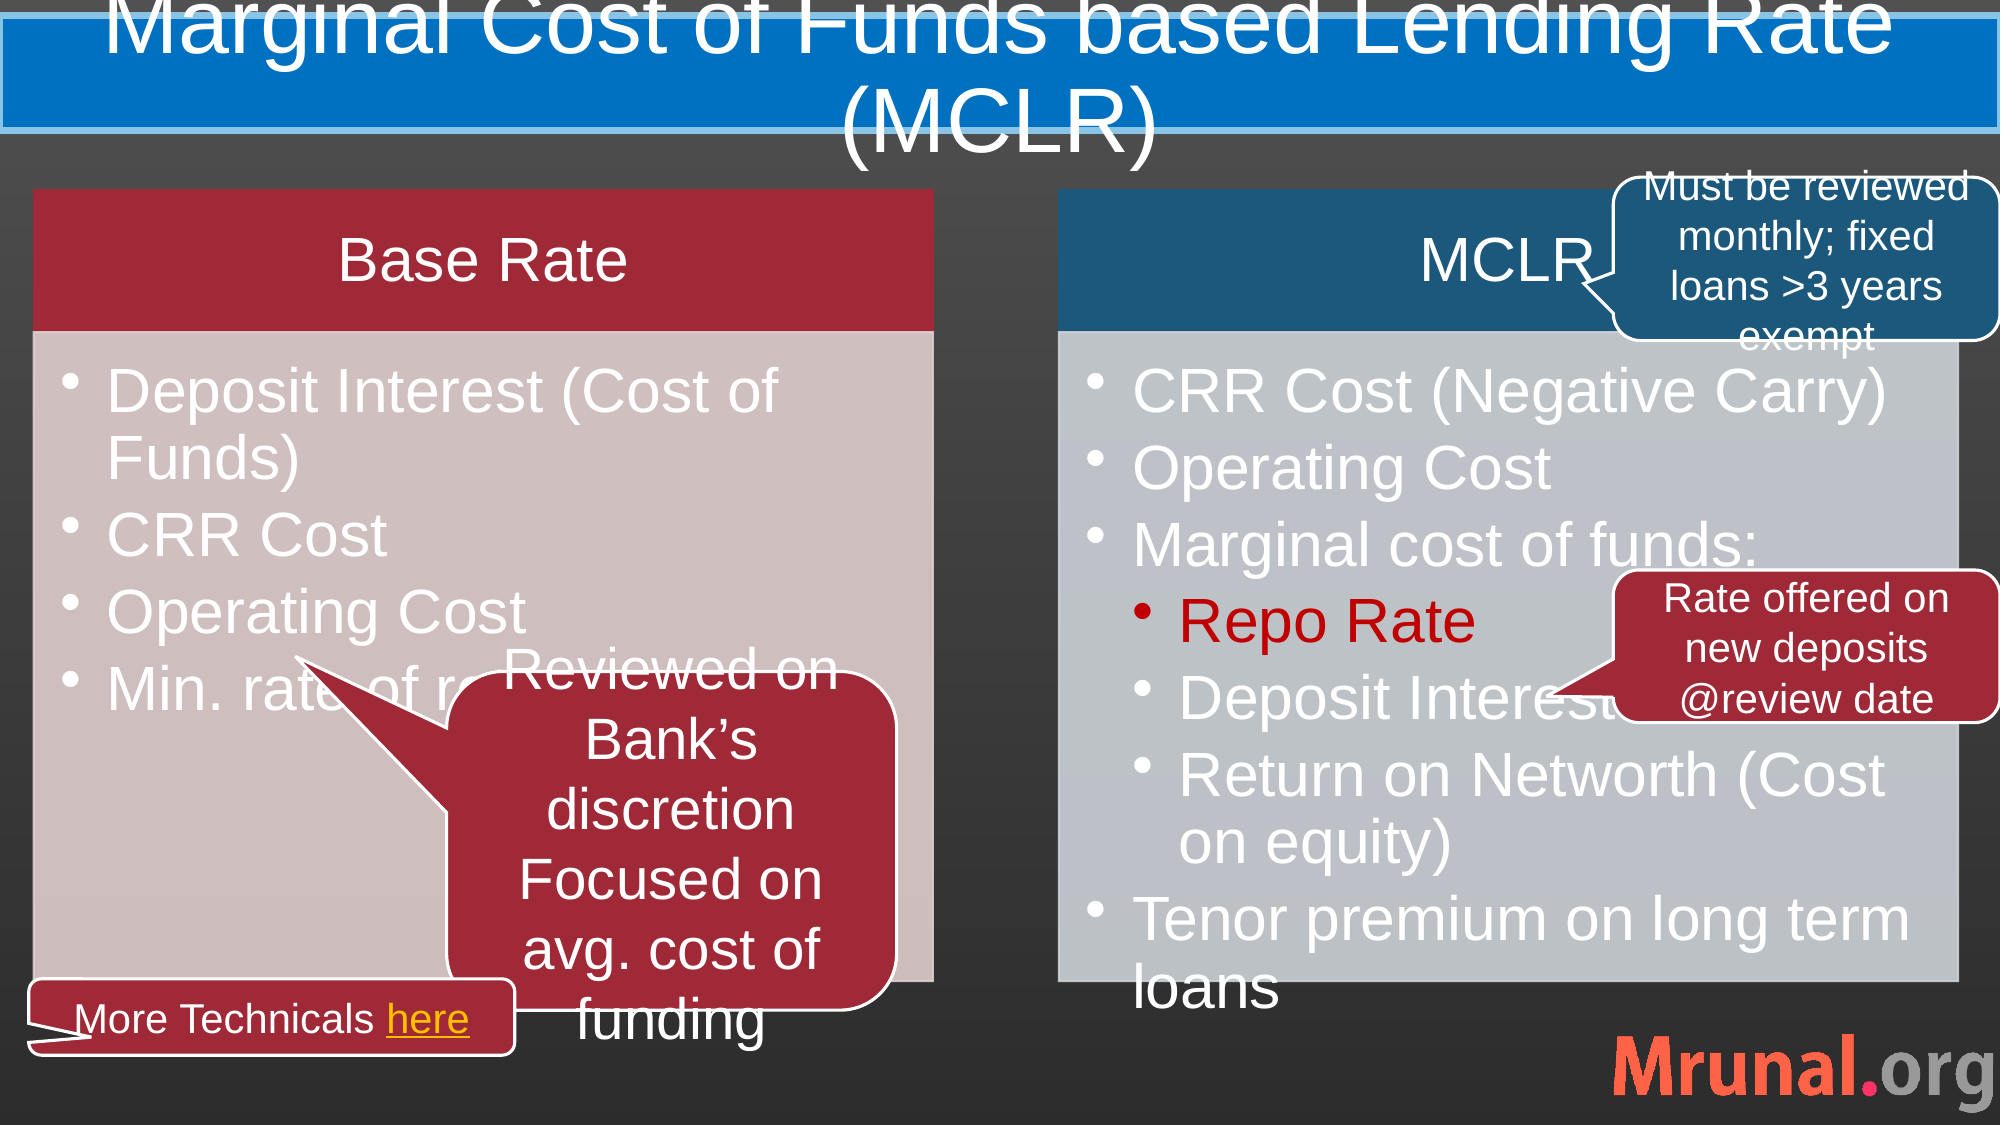

# Marginal Cost of Funds based Lending Rate (MCLR)
Base Rate
Deposit Interest (Cost of Funds)
CRR Cost
Operating Cost
Min. rate of return
MCLR
CRR Cost (Negative Carry)
Operating Cost
Marginal cost of funds:
Repo Rate
Deposit Interest
Return on Networth (Cost on equity)
Tenor premium on long term loans
Must be reviewed monthly; fixed loans >3 years exempt
Rate offered on new deposits @review date
Reviewed on Bank’s discretion
Focused on avg. cost of funding
More Technicals here